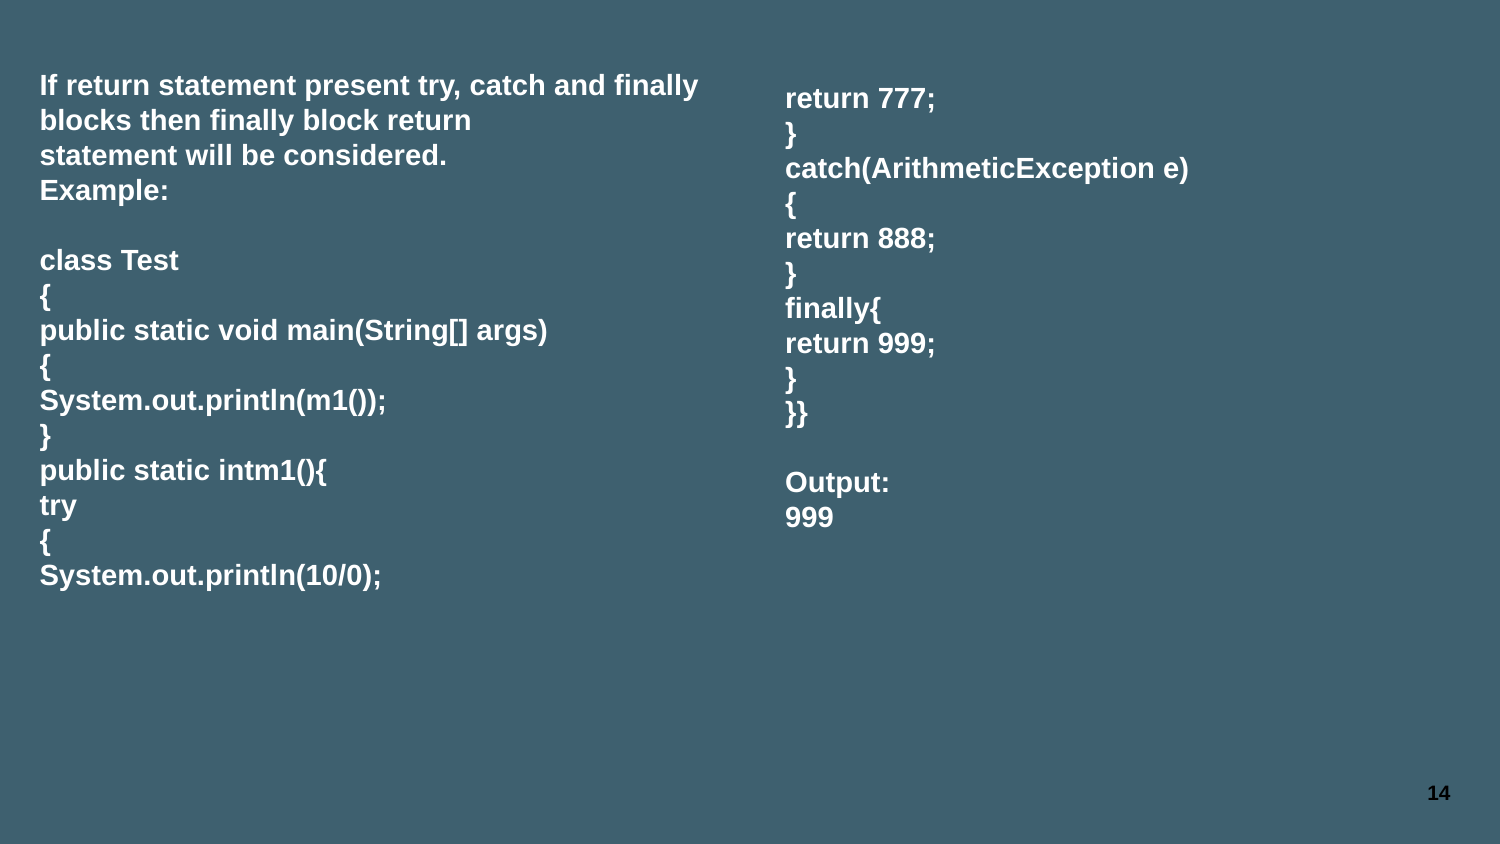

If return statement present try, catch and finally blocks then finally block return
statement will be considered.
Example:

class Test
{
public static void main(String[] args)
{
System.out.println(m1());
}
public static intm1(){
try
{
System.out.println(10/0);
return 777;
}
catch(ArithmeticException e)
{
return 888;
}
finally{
return 999;
}
}}

Output:
999
14